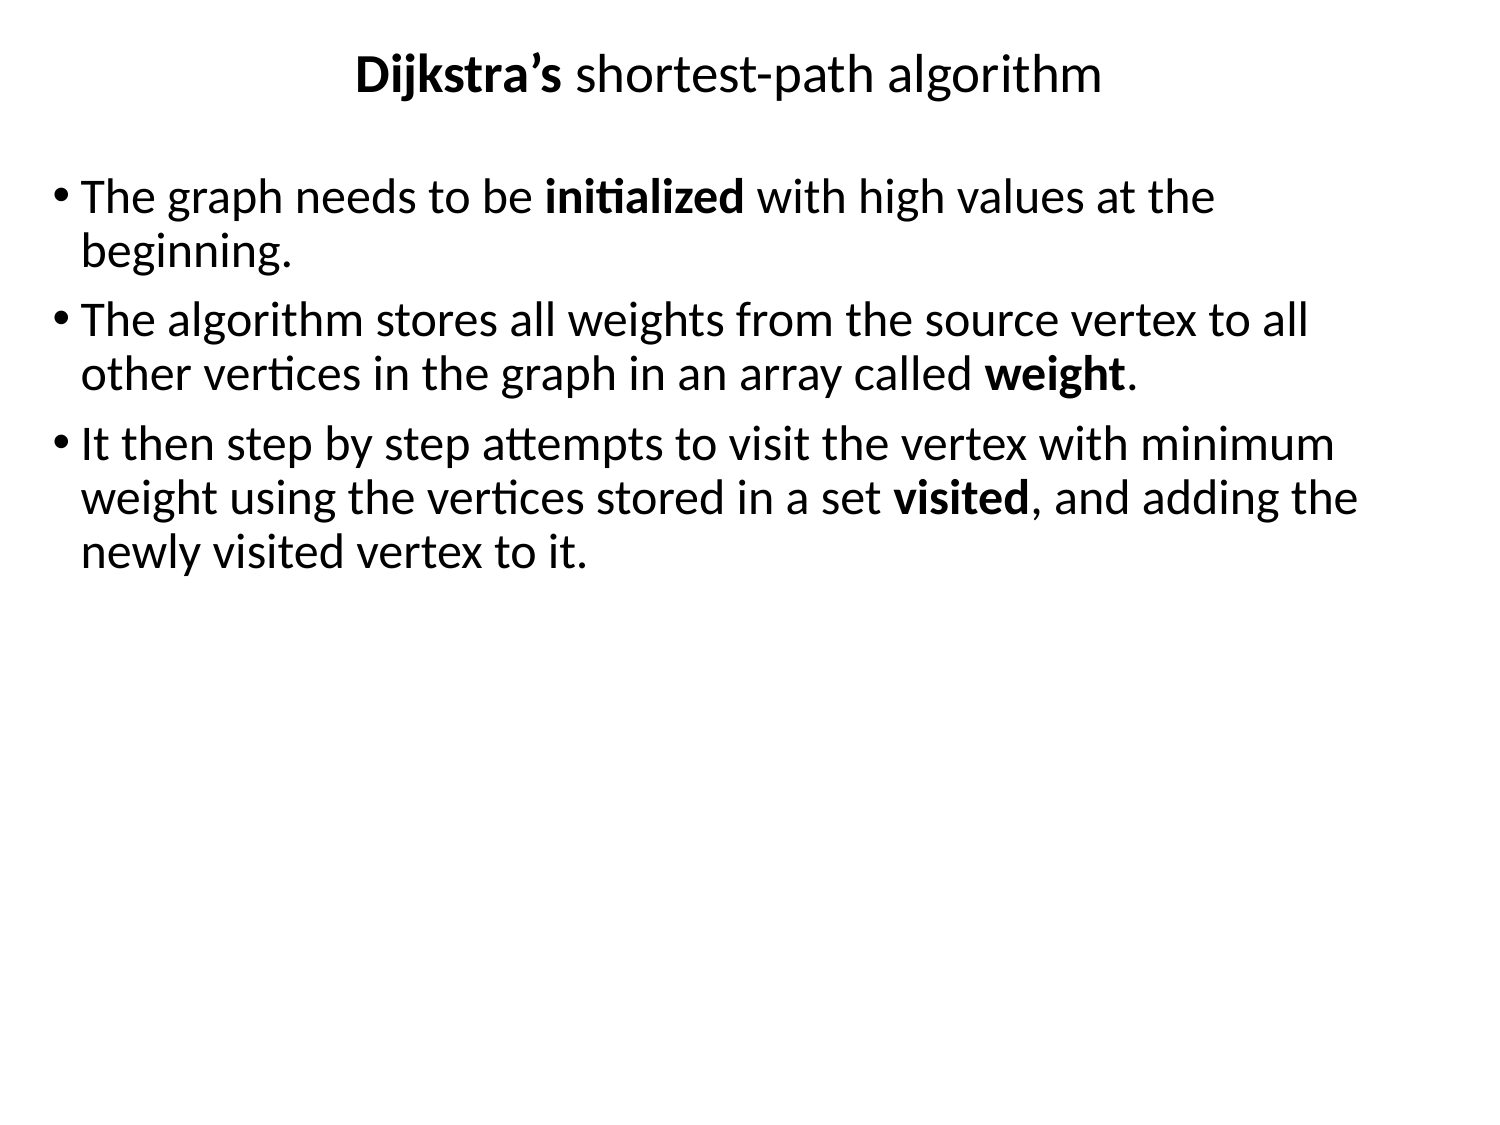

# Dijkstra’s shortest-path algorithm
The graph needs to be initialized with high values at the beginning.
The algorithm stores all weights from the source vertex to all other vertices in the graph in an array called weight.
It then step by step attempts to visit the vertex with minimum weight using the vertices stored in a set visited, and adding the newly visited vertex to it.